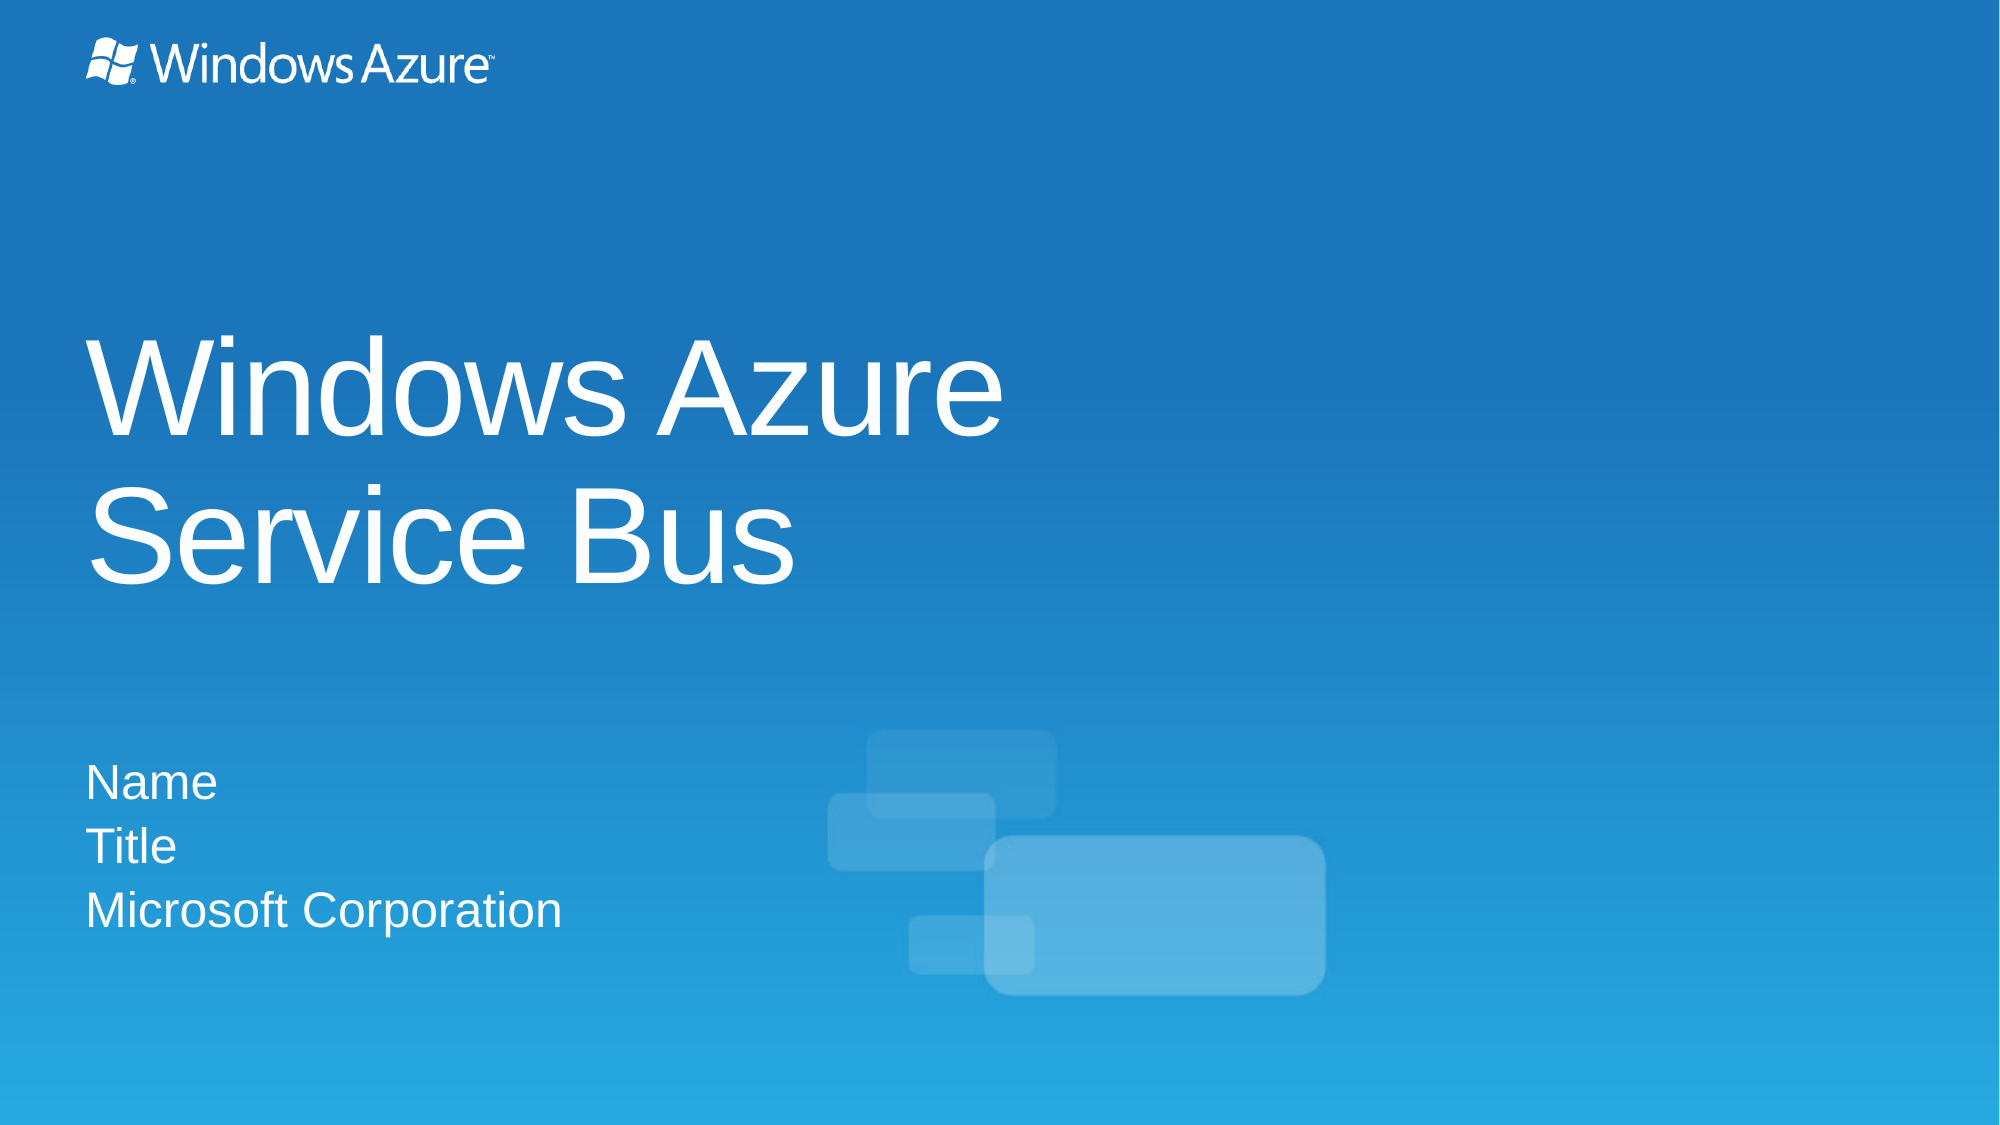

# Windows Azure Service Bus
Name
Title
Microsoft Corporation